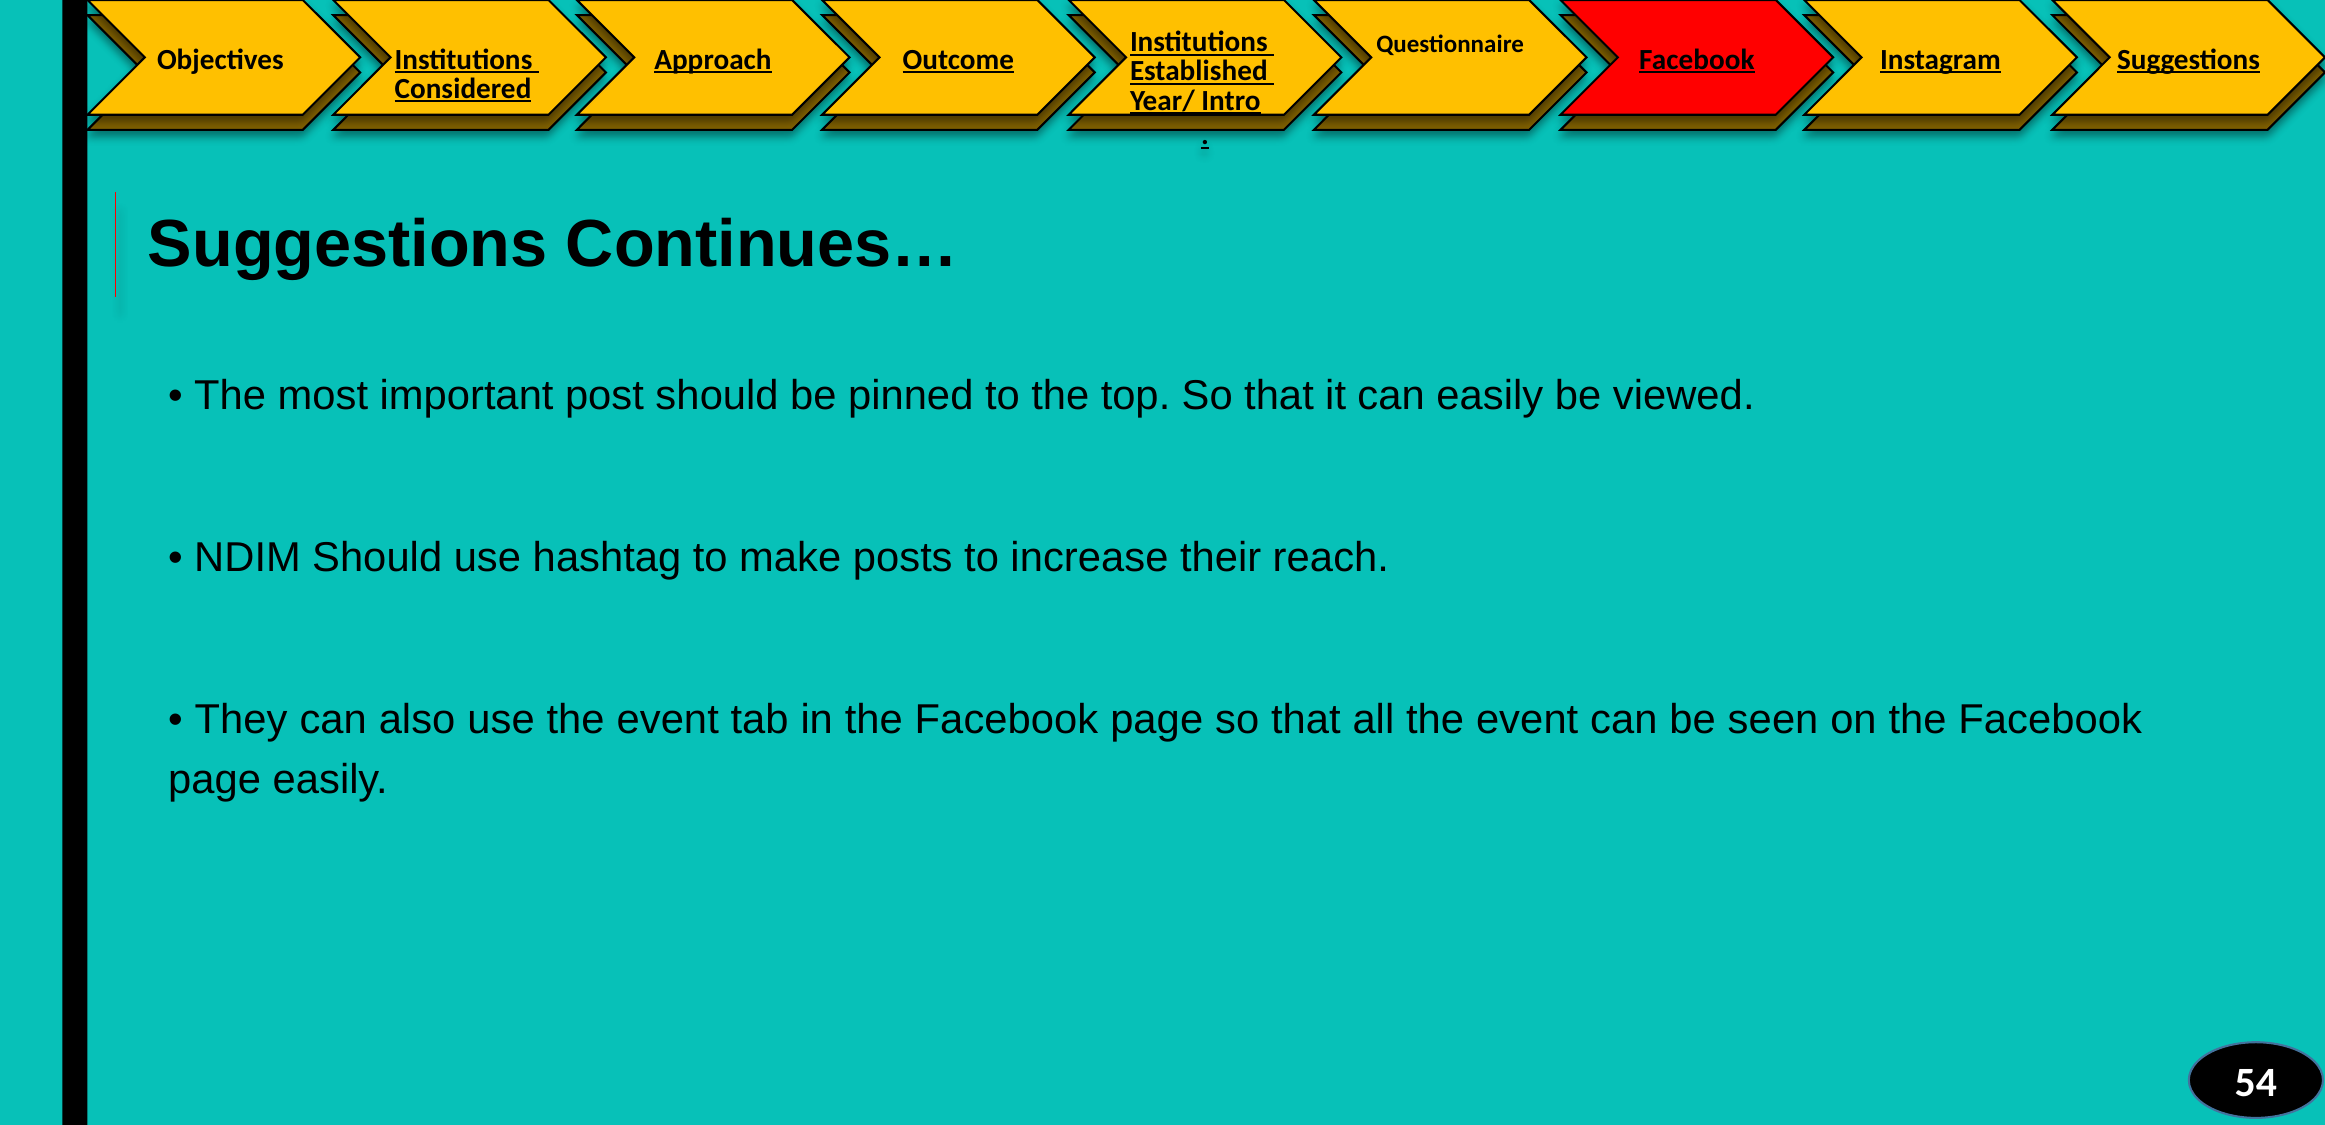

Facebook

Instagram

Suggestions

Objectives

Institutions Considered

Approach

Outcome

Institutions Established Year/ Intro.

Questionnaire

Suggestions Continues…
• The most important post should be pinned to the top. So that it can easily be viewed.

• NDIM Should use hashtag to make posts to increase their reach.

• They can also use the event tab in the Facebook page so that all the event can be seen on the Facebook page easily.

54